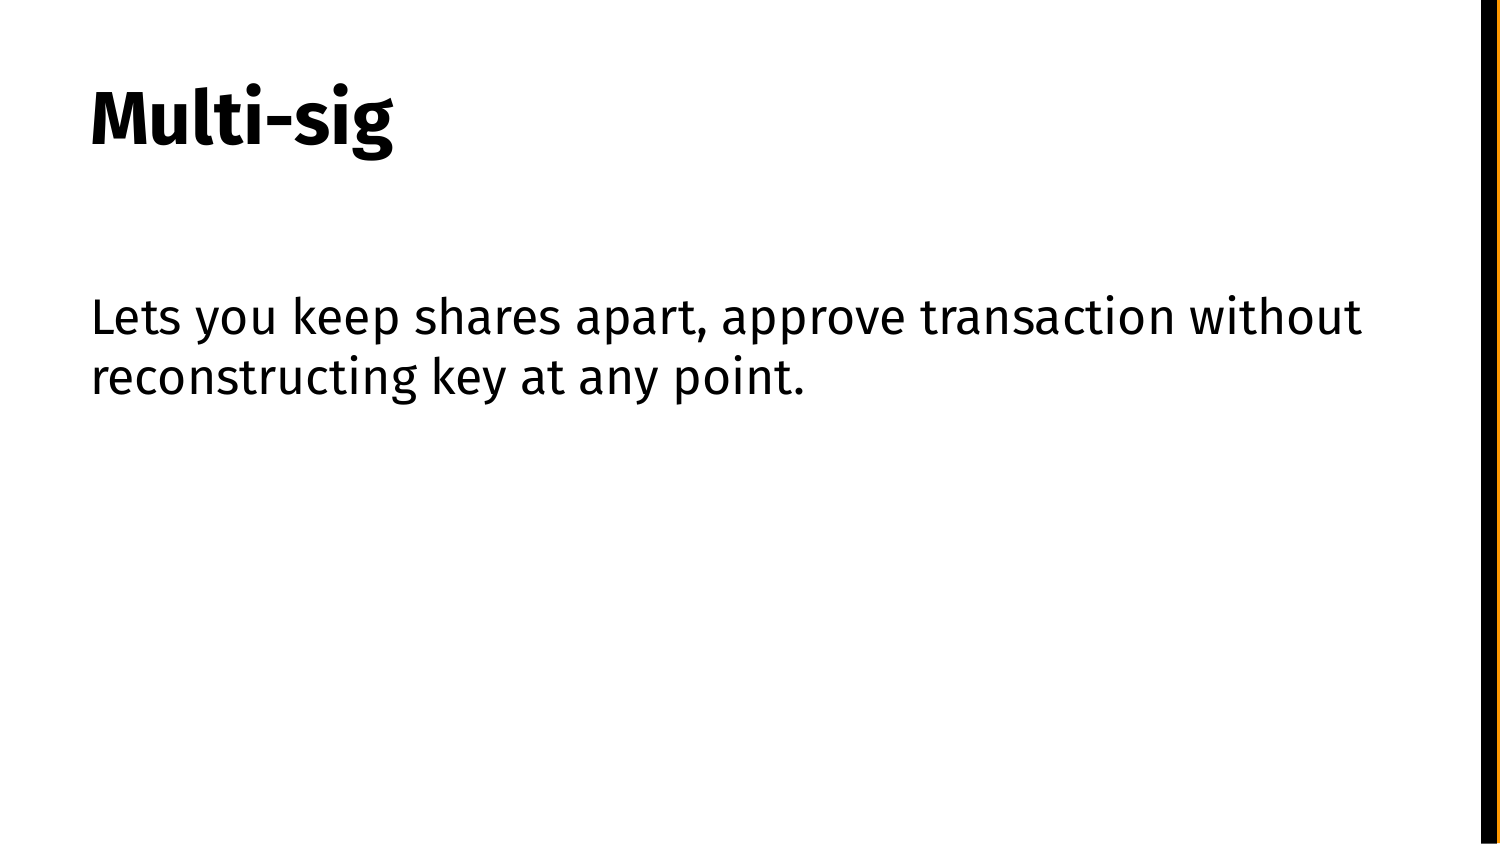

# Multi-sig

Lets you keep shares apart, approve transaction without reconstructing key at any point.